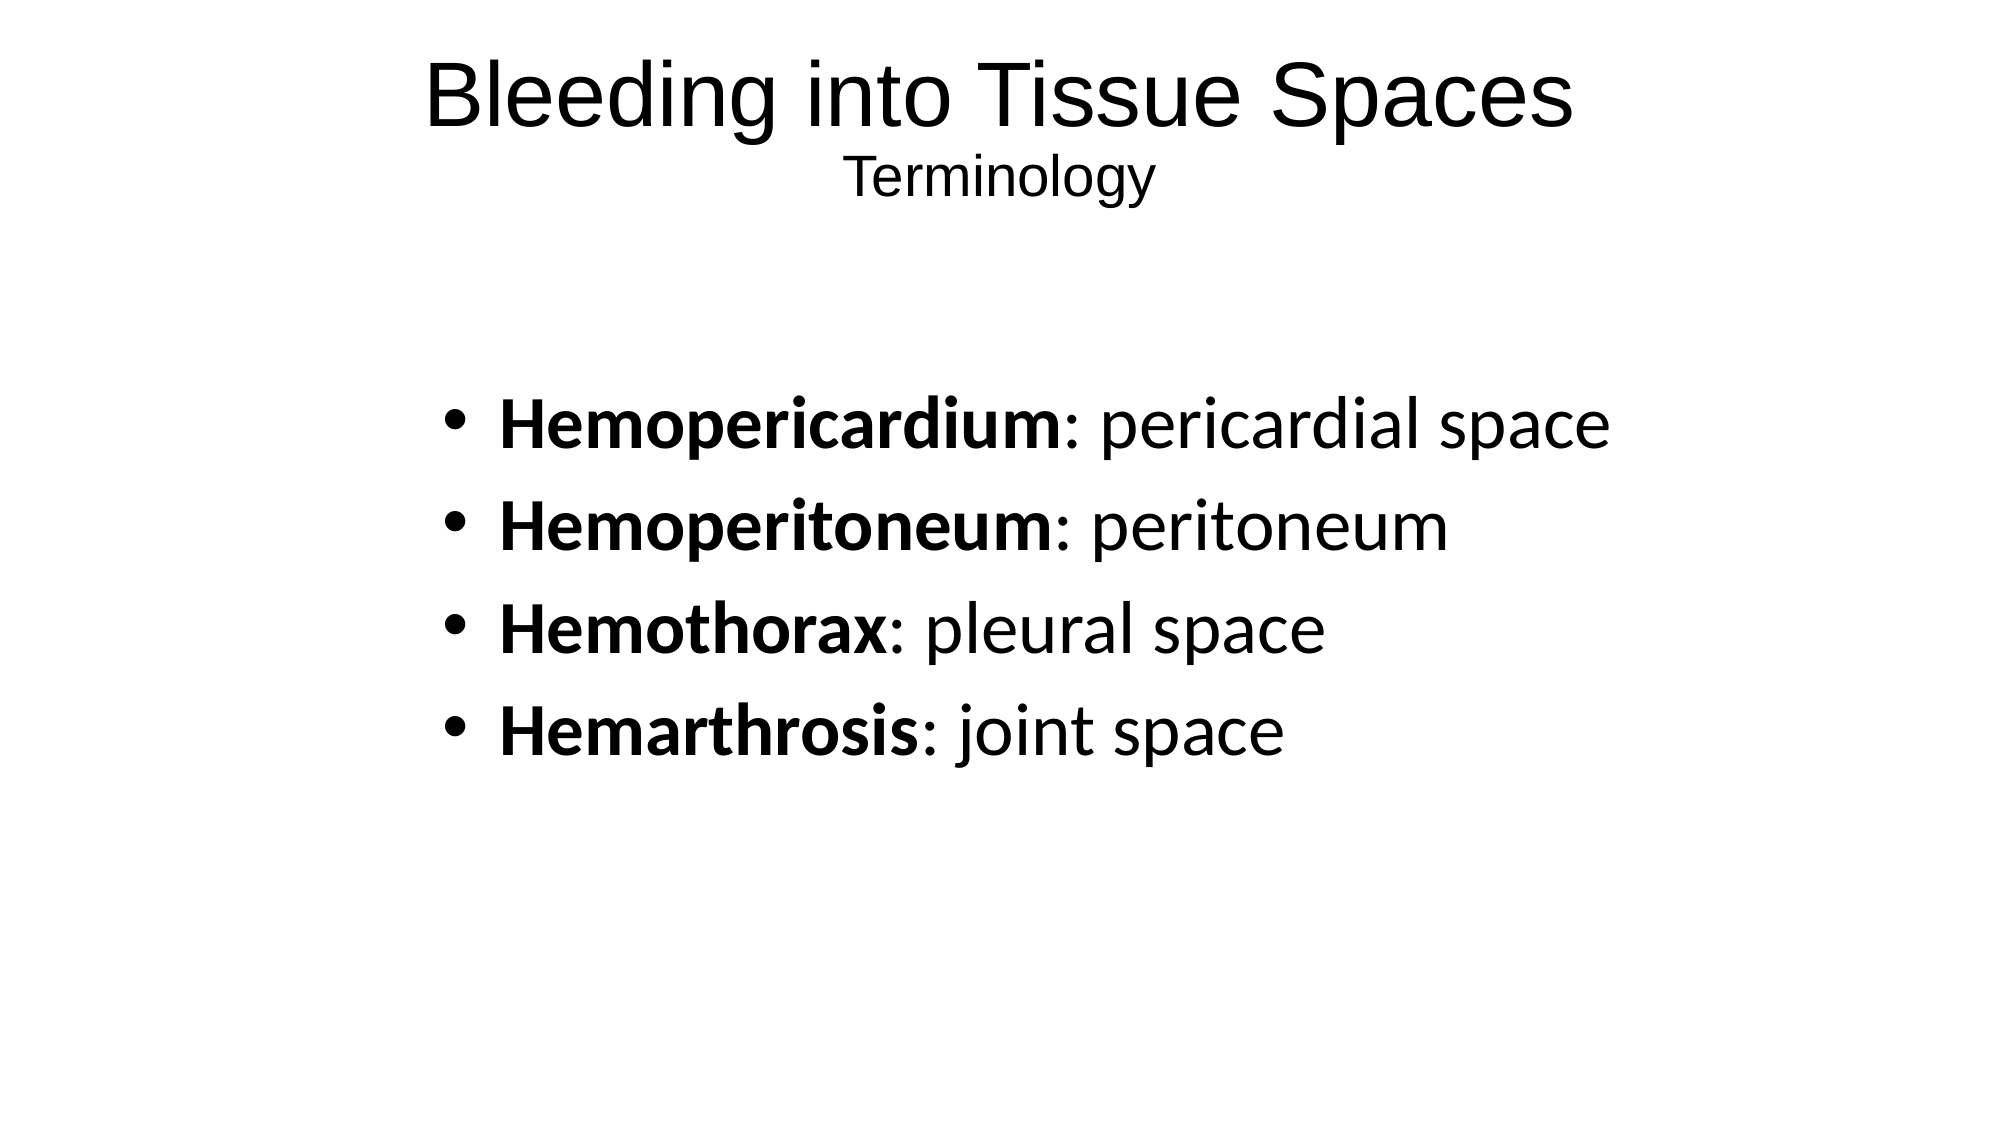

# Bleeding into Tissue Spaces Terminology
Hemopericardium: pericardial space
Hemoperitoneum: peritoneum
Hemothorax: pleural space
Hemarthrosis: joint space